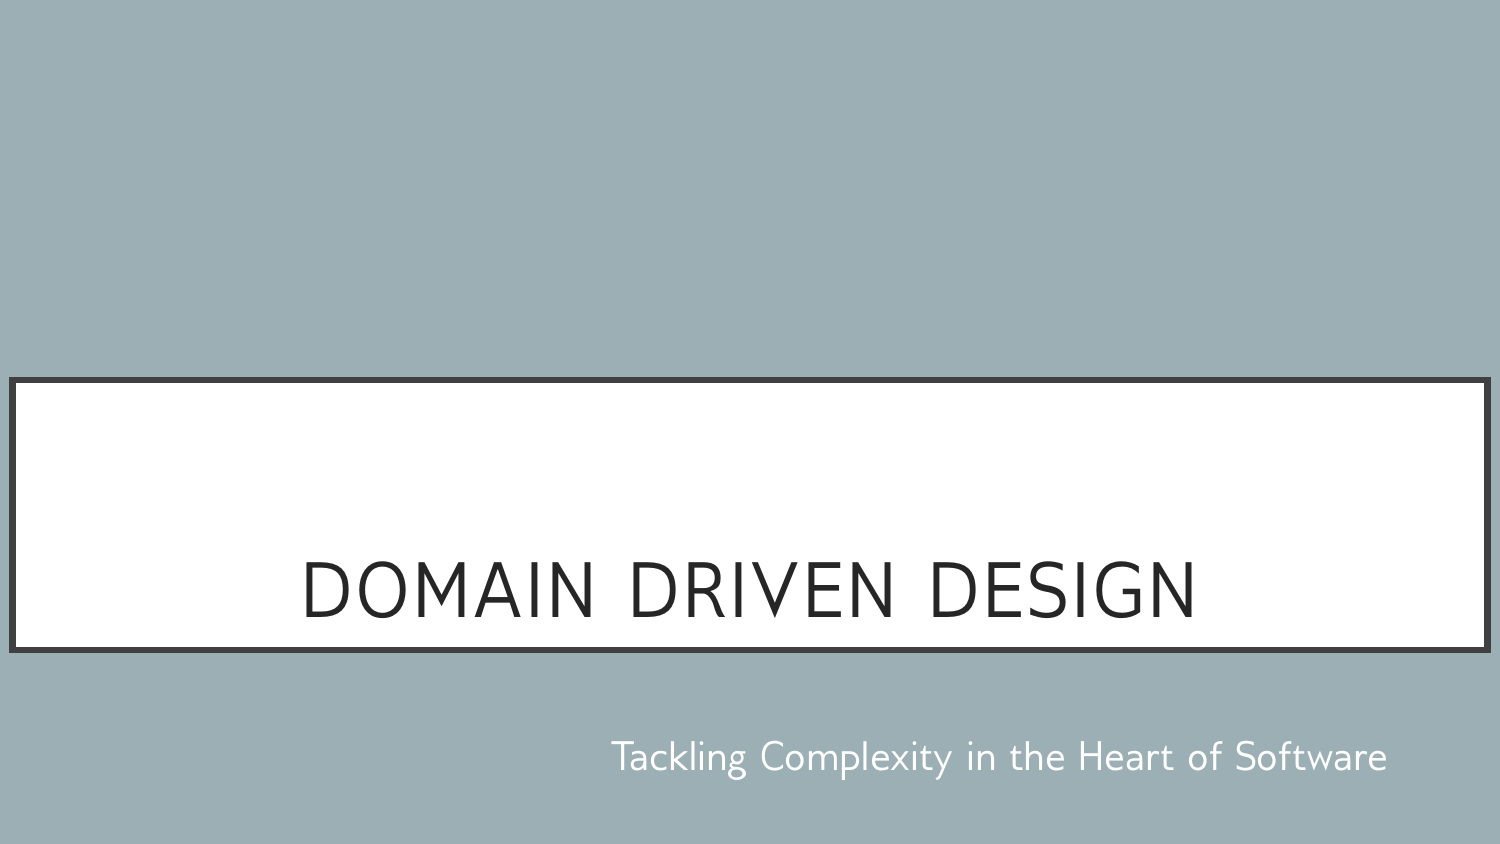

# Domain Driven Design
Tackling Complexity in the Heart of Software